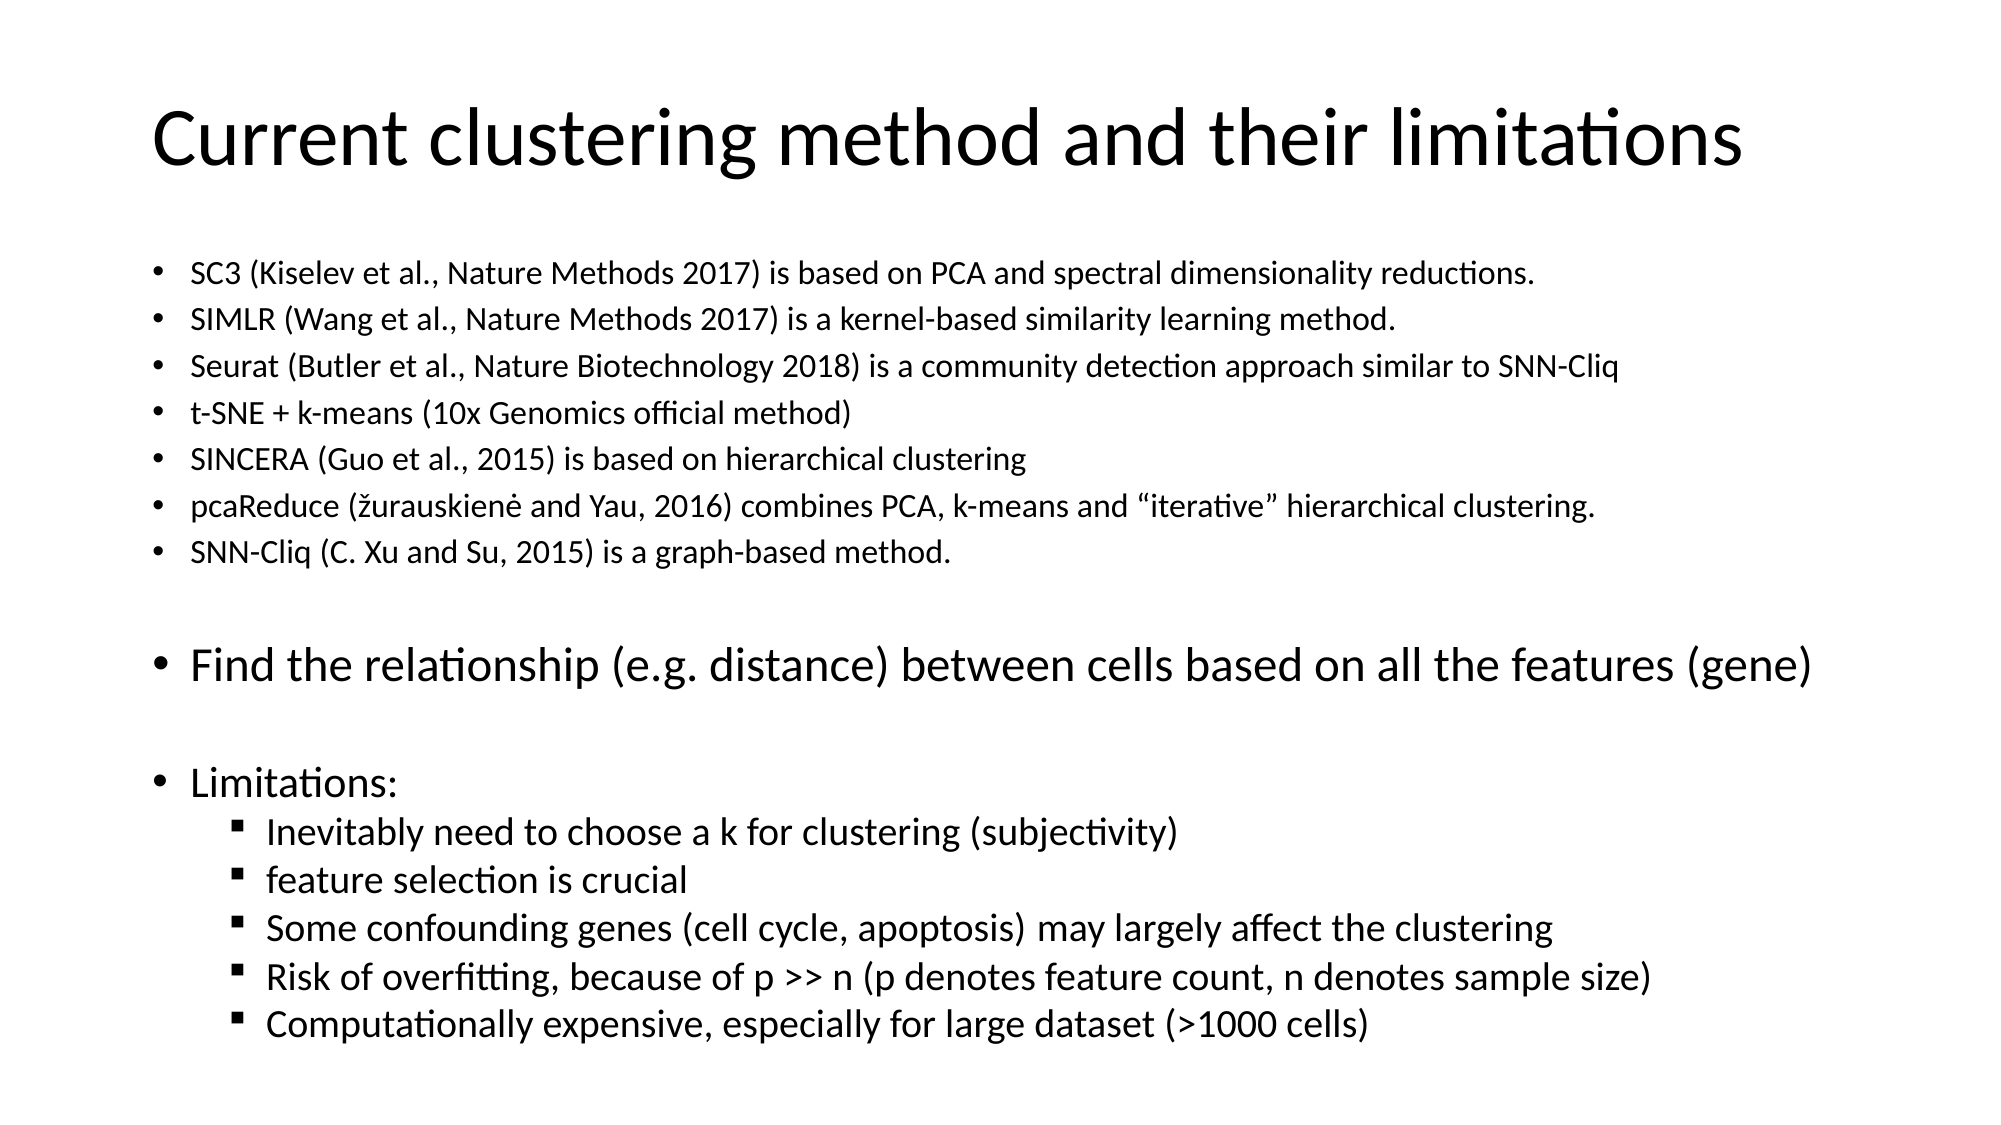

# Current clustering method and their limitations
SC3 (Kiselev et al., Nature Methods 2017) is based on PCA and spectral dimensionality reductions.
SIMLR (Wang et al., Nature Methods 2017) is a kernel-based similarity learning method.
Seurat (Butler et al., Nature Biotechnology 2018) is a community detection approach similar to SNN-Cliq
t-SNE + k-means (10x Genomics official method)
SINCERA (Guo et al., 2015) is based on hierarchical clustering
pcaReduce (žurauskienė and Yau, 2016) combines PCA, k-means and “iterative” hierarchical clustering.
SNN-Cliq (C. Xu and Su, 2015) is a graph-based method.

Find the relationship (e.g. distance) between cells based on all the features (gene)

Limitations:
Inevitably need to choose a k for clustering (subjectivity)
feature selection is crucial
Some confounding genes (cell cycle, apoptosis) may largely affect the clustering
Risk of overfitting, because of p >> n (p denotes feature count, n denotes sample size)
Computationally expensive, especially for large dataset (>1000 cells)